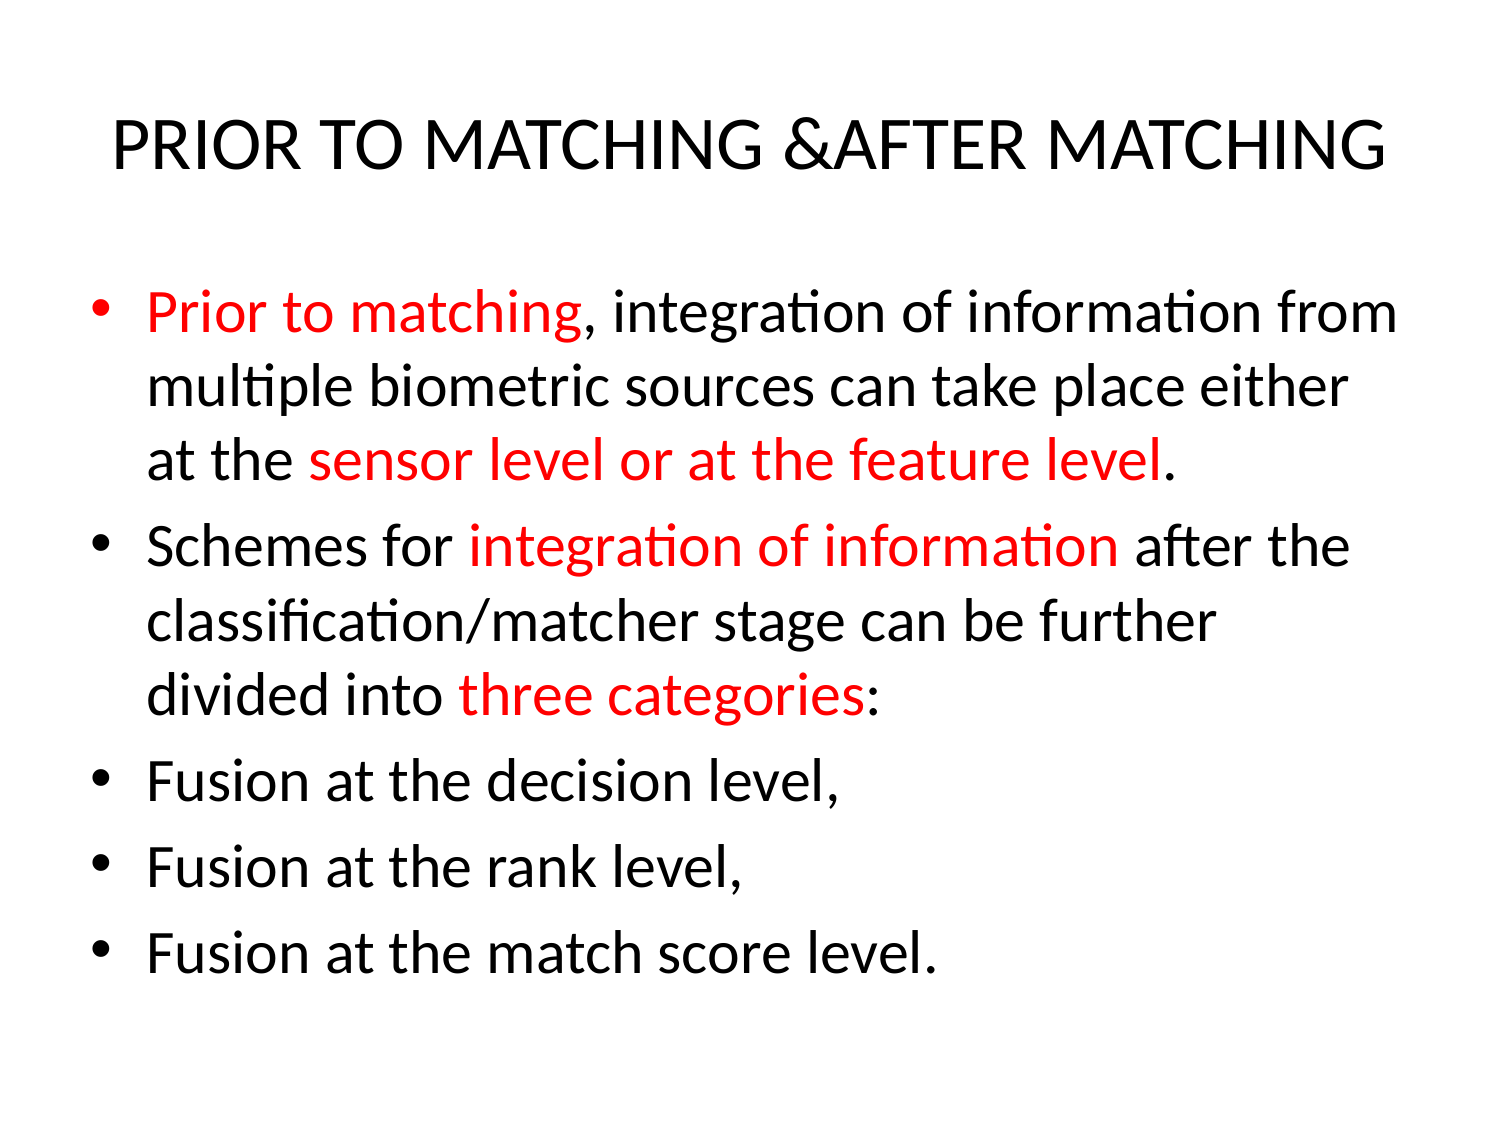

# PRIOR TO MATCHING &AFTER MATCHING
Prior to matching, integration of information from multiple biometric sources can take place either at the sensor level or at the feature level.
Schemes for integration of information after the classification/matcher stage can be further divided into three categories:
Fusion at the decision level,
Fusion at the rank level,
Fusion at the match score level.